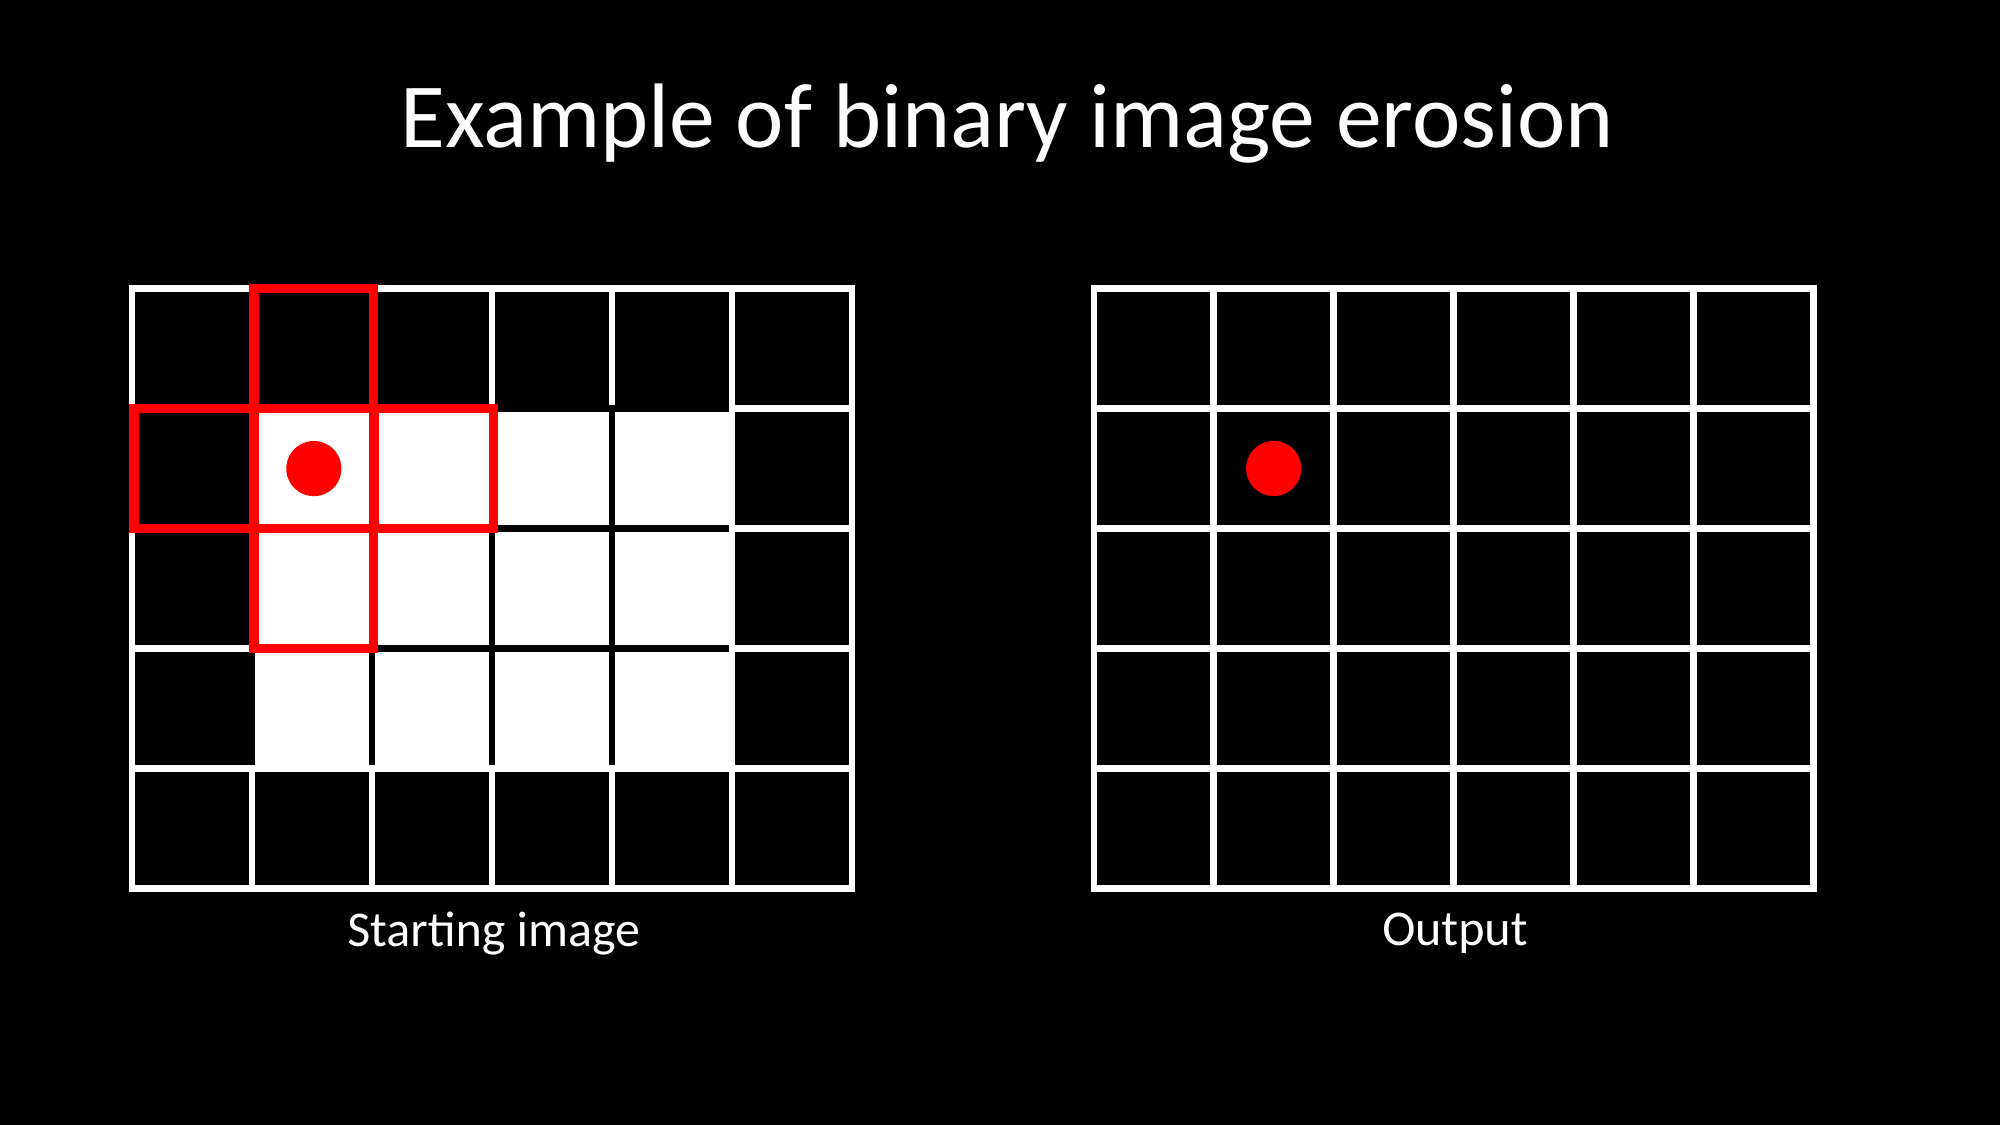

Example of binary image erosion

Output

Starting image